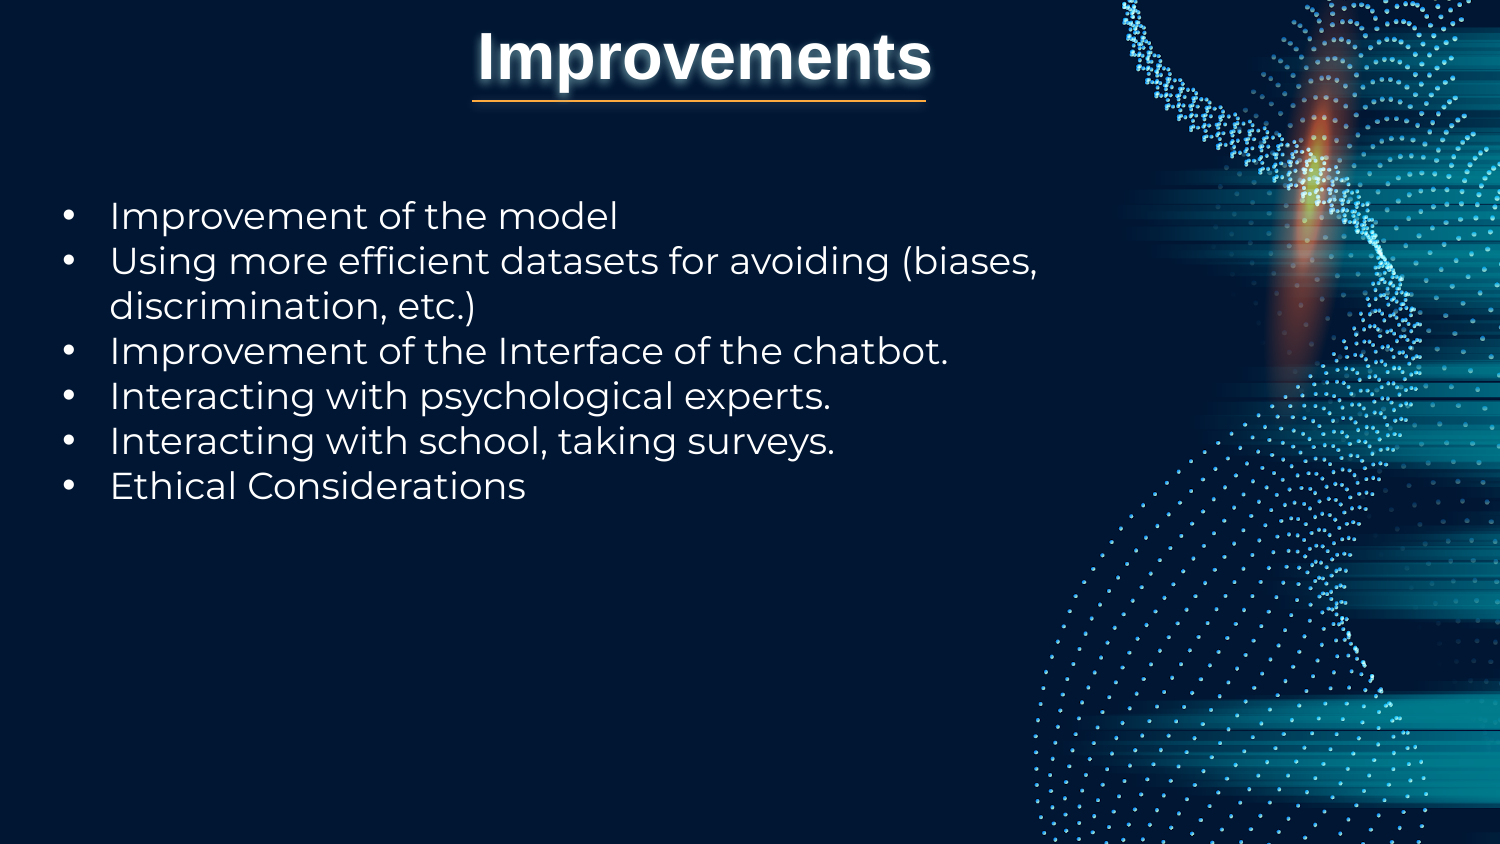

Improvements
Improvement of the model
Using more efficient datasets for avoiding (biases, discrimination, etc.)
Improvement of the Interface of the chatbot.
Interacting with psychological experts.
Interacting with school, taking surveys.
Ethical Considerations